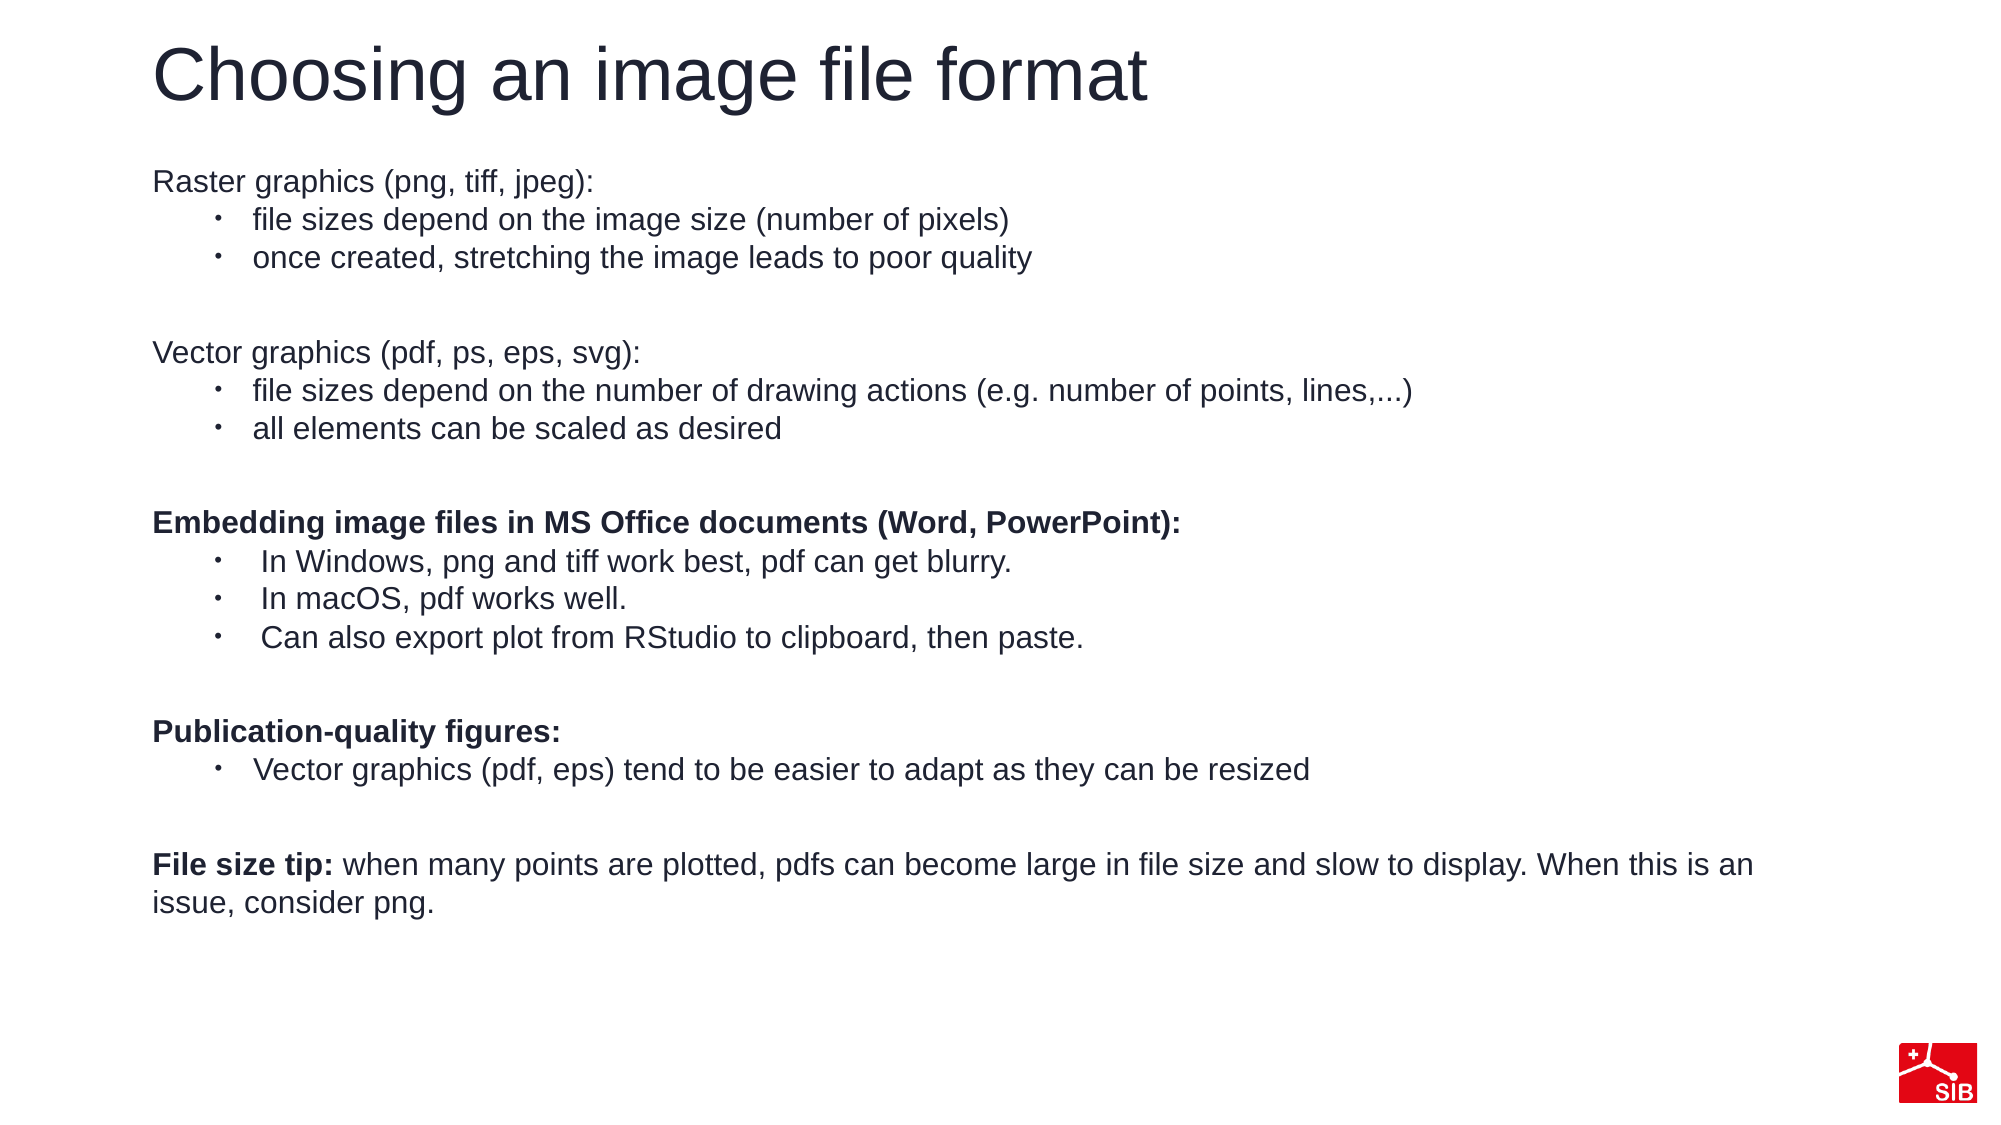

# Choosing an image file format
Raster graphics (png, tiff, jpeg):
file sizes depend on the image size (number of pixels)
once created, stretching the image leads to poor quality

Vector graphics (pdf, ps, eps, svg):
file sizes depend on the number of drawing actions (e.g. number of points, lines,...)
all elements can be scaled as desired

Embedding image files in MS Office documents (Word, PowerPoint):
In Windows, png and tiff work best, pdf can get blurry.
In macOS, pdf works well.
Can also export plot from RStudio to clipboard, then paste.

Publication-quality figures:
Vector graphics (pdf, eps) tend to be easier to adapt as they can be resized

File size tip: when many points are plotted, pdfs can become large in file size and slow to display. When this is an issue, consider png.